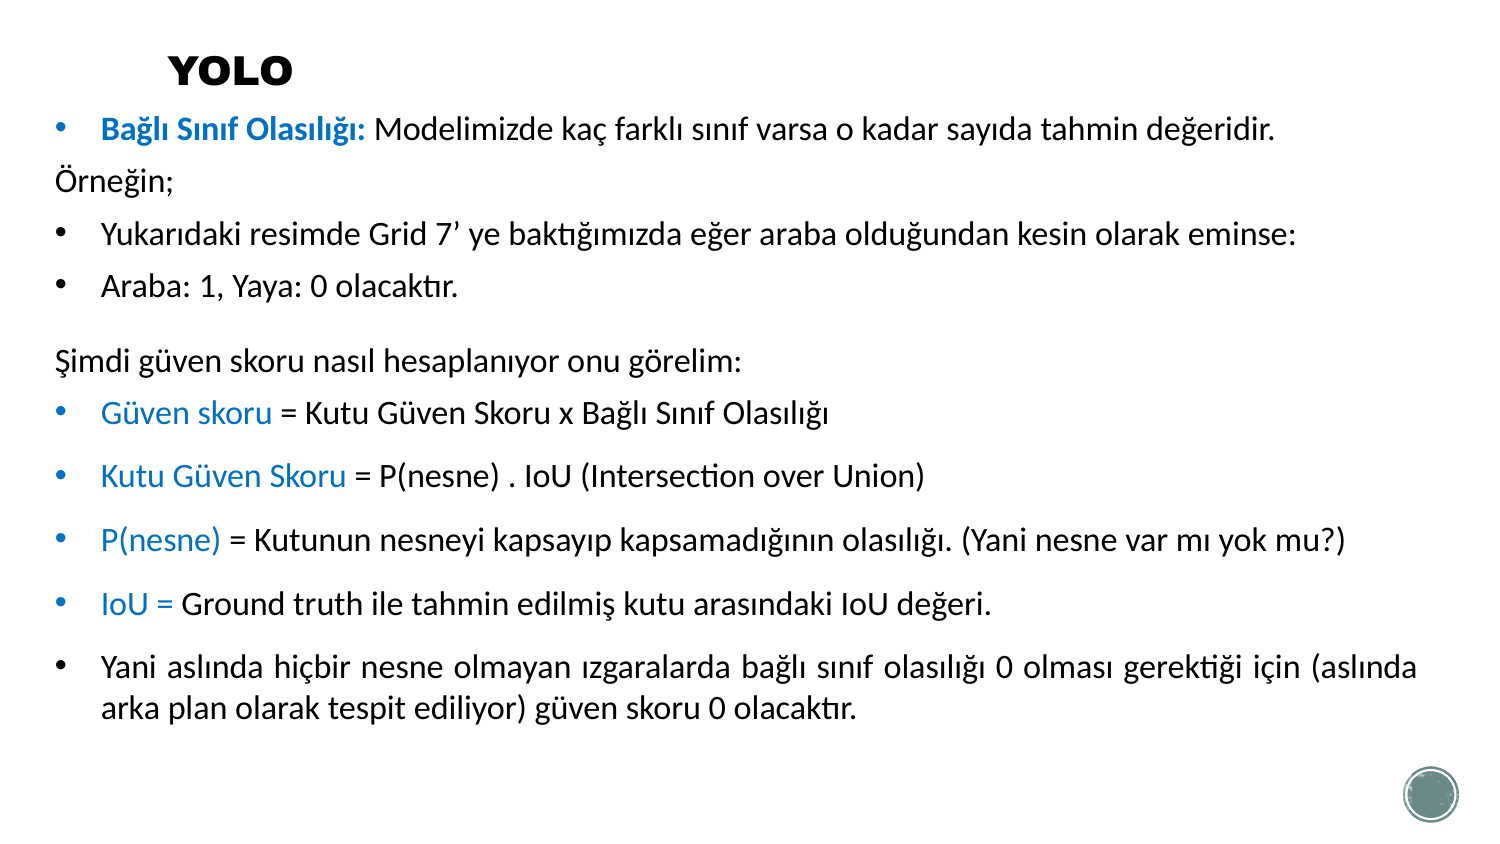

# YOLO
Bağlı Sınıf Olasılığı: Modelimizde kaç farklı sınıf varsa o kadar sayıda tahmin değeridir.
Örneğin;
Yukarıdaki resimde Grid 7’ ye baktığımızda eğer araba olduğundan kesin olarak eminse:
Araba: 1, Yaya: 0 olacaktır.
Şimdi güven skoru nasıl hesaplanıyor onu görelim:
Güven skoru = Kutu Güven Skoru x Bağlı Sınıf Olasılığı
Kutu Güven Skoru = P(nesne) . IoU (Intersection over Union)
P(nesne) = Kutunun nesneyi kapsayıp kapsamadığının olasılığı. (Yani nesne var mı yok mu?)
IoU = Ground truth ile tahmin edilmiş kutu arasındaki IoU değeri.
Yani aslında hiçbir nesne olmayan ızgaralarda bağlı sınıf olasılığı 0 olması gerektiği için (aslında arka plan olarak tespit ediliyor) güven skoru 0 olacaktır.